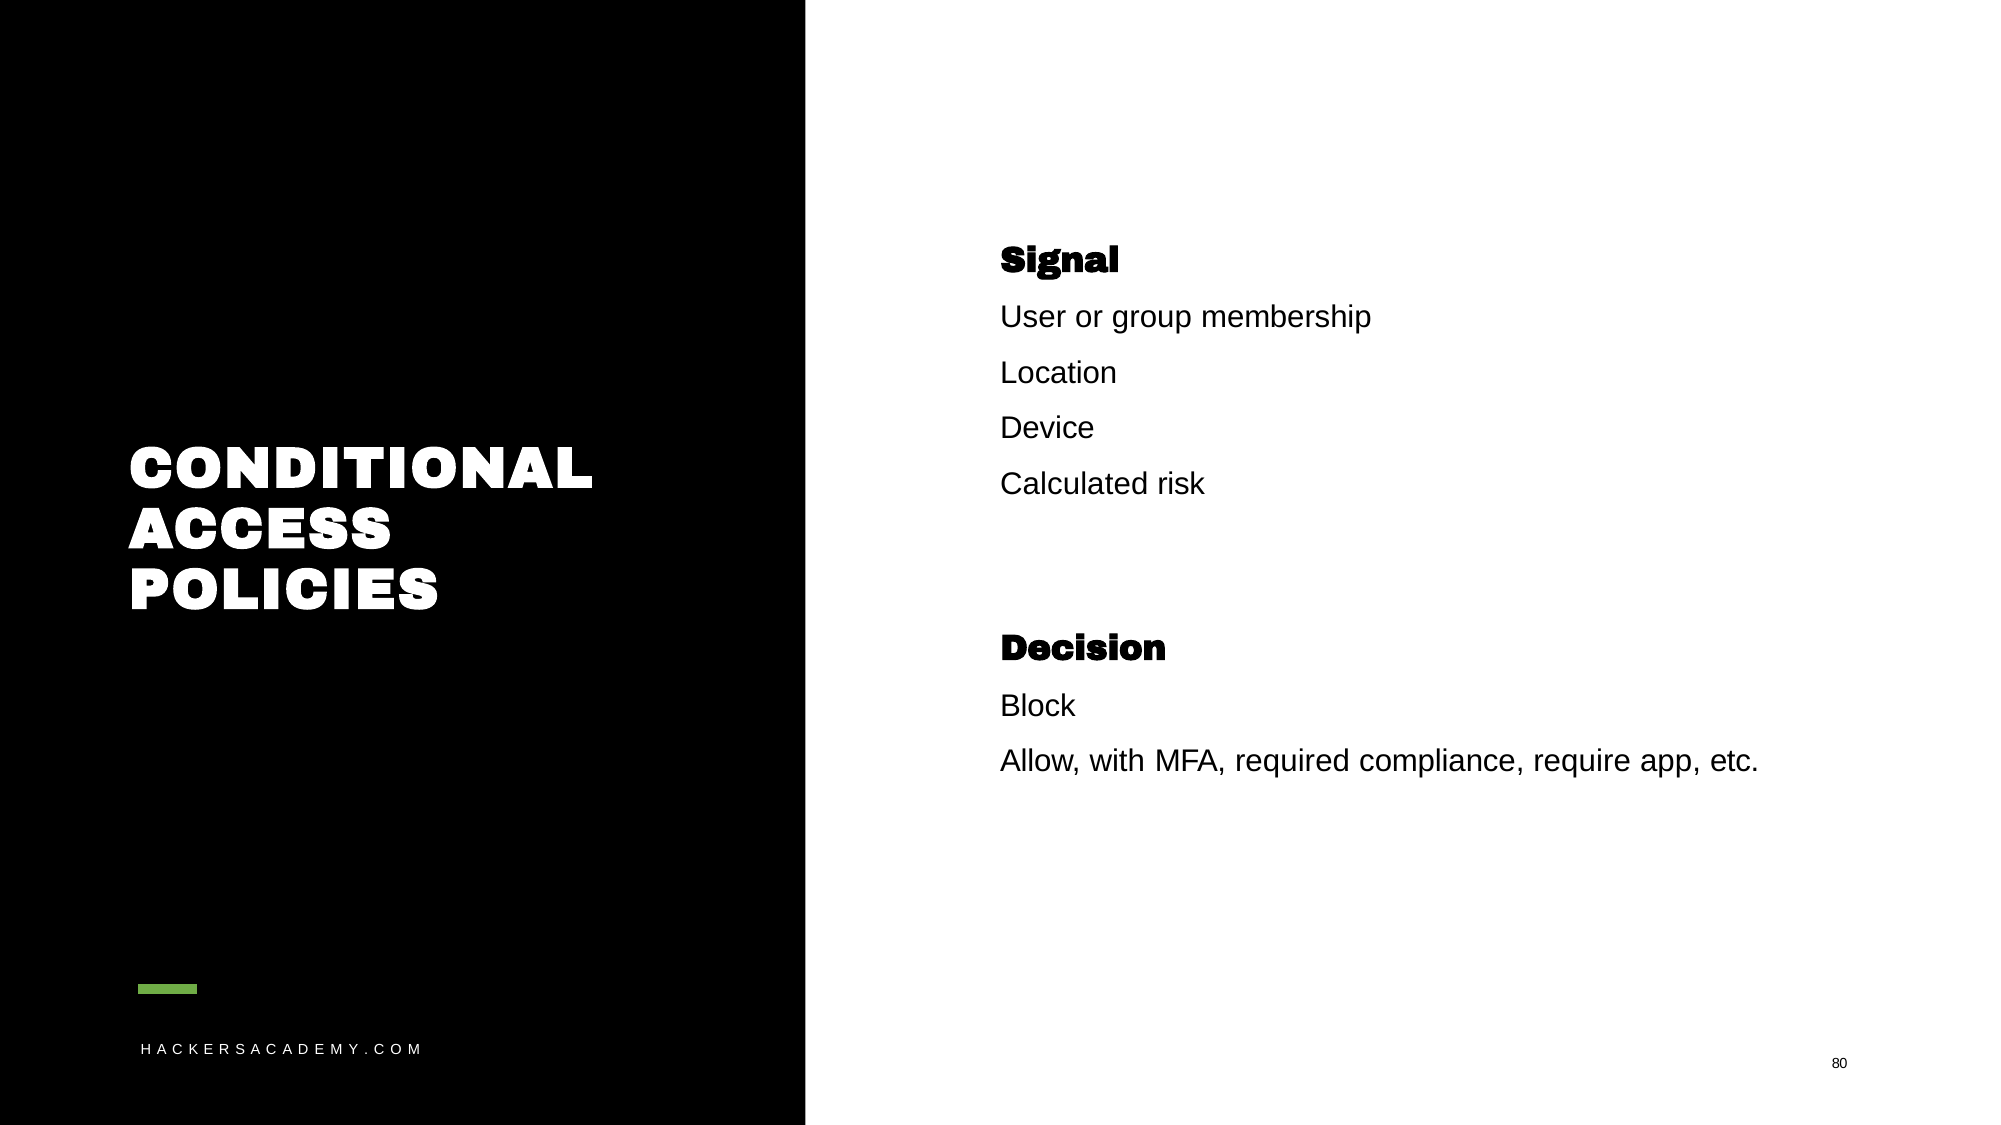

# Signal
User or group membership
Location Device Calculated risk
CONDITIONAL ACCESS POLICIES
Decision
Block
Allow, with MFA, required compliance, require app, etc.
H A C K E R S A C A D E M Y . C O M
80